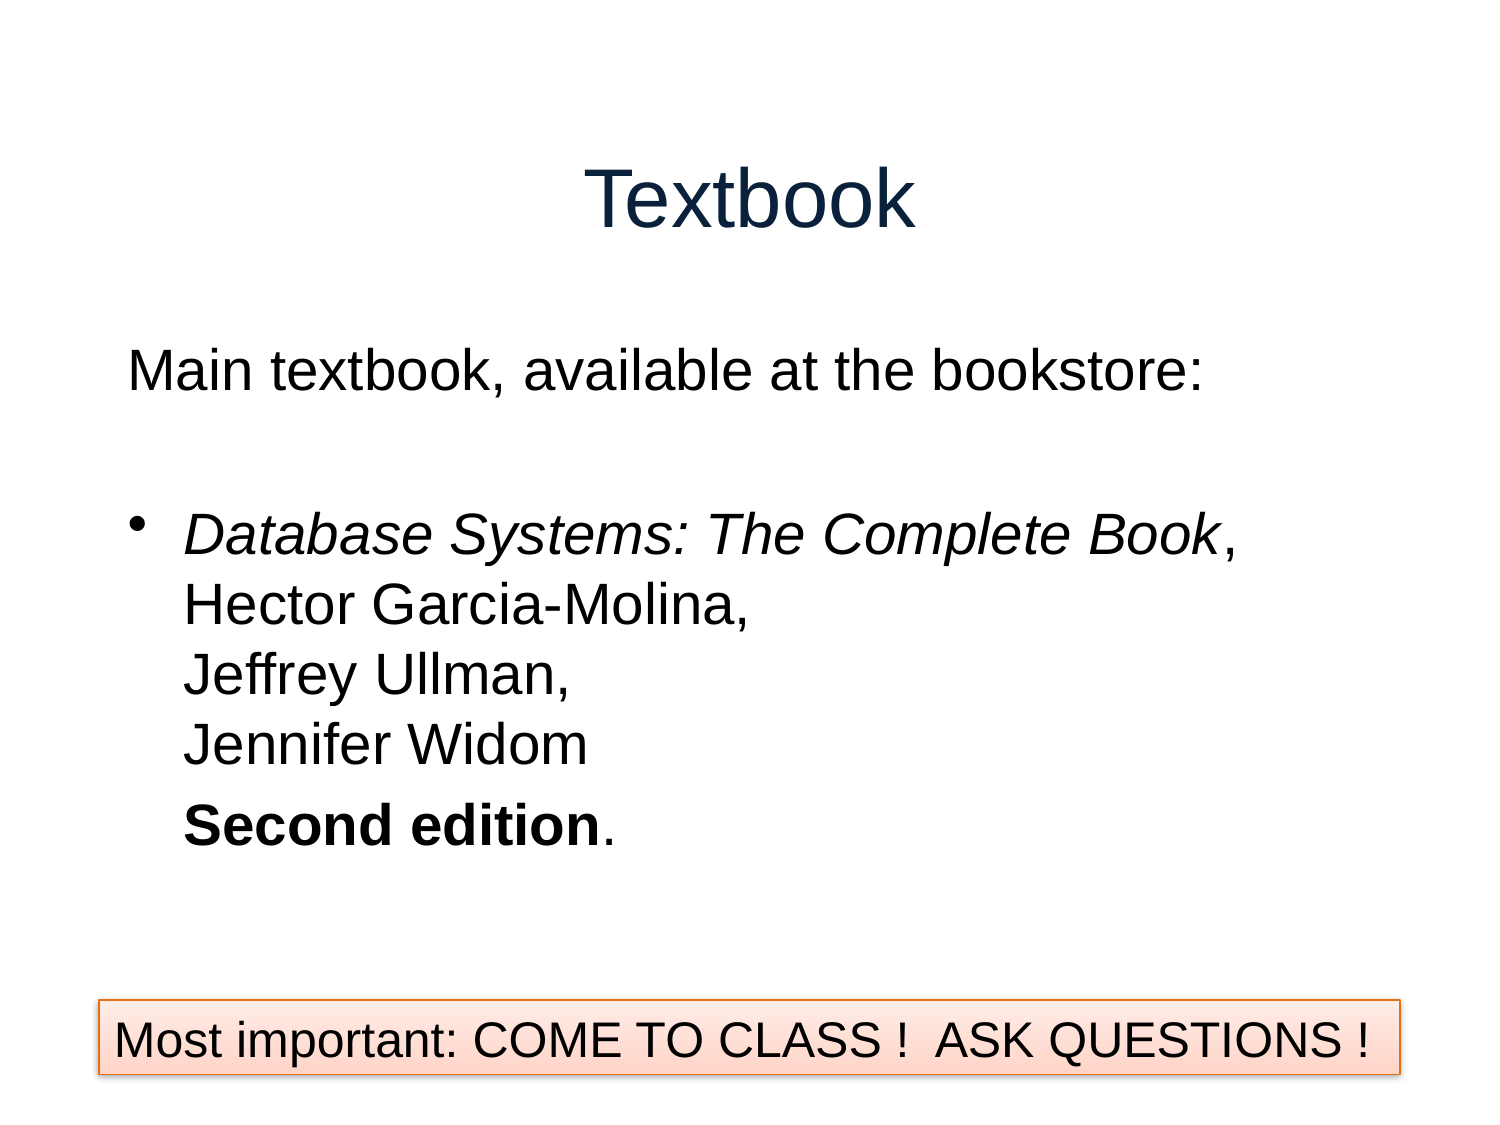

# Textbook
Main textbook, available at the bookstore:

Database Systems: The Complete Book, Hector Garcia-Molina,
Jeffrey Ullman,
Jennifer Widom
	Second edition.
Most important: COME TO CLASS !  ASK QUESTIONS !
Dan Suciu - CSE 344, Winter 2012
7